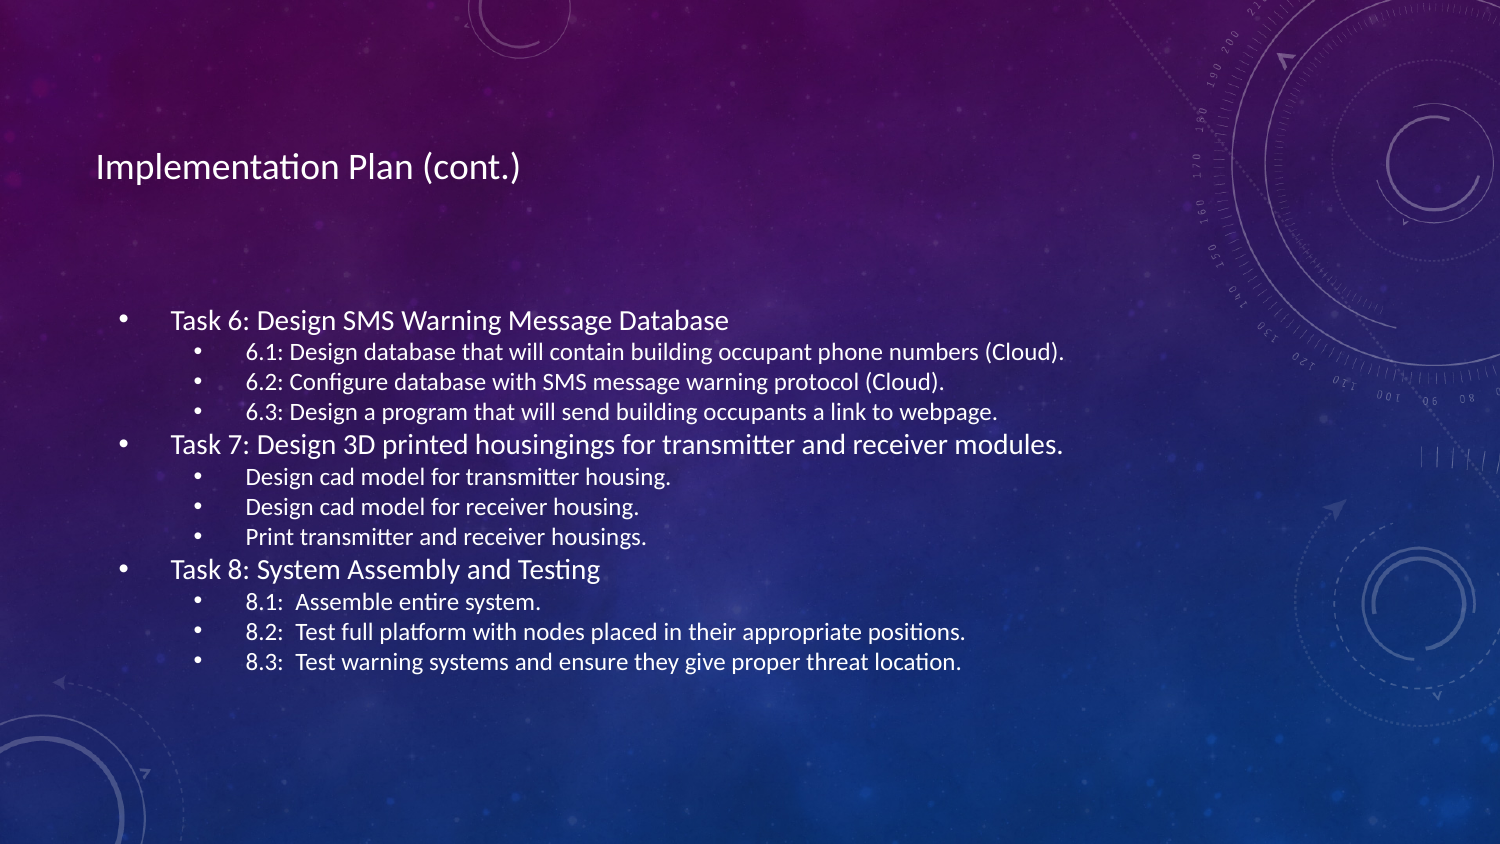

# Implementation Plan (cont.)
Task 6: Design SMS Warning Message Database
6.1: Design database that will contain building occupant phone numbers (Cloud).
6.2: Configure database with SMS message warning protocol (Cloud).
6.3: Design a program that will send building occupants a link to webpage.
Task 7: Design 3D printed housingings for transmitter and receiver modules.
Design cad model for transmitter housing.
Design cad model for receiver housing.
Print transmitter and receiver housings.
Task 8: System Assembly and Testing
8.1:  Assemble entire system.
8.2:  Test full platform with nodes placed in their appropriate positions.
8.3:  Test warning systems and ensure they give proper threat location.